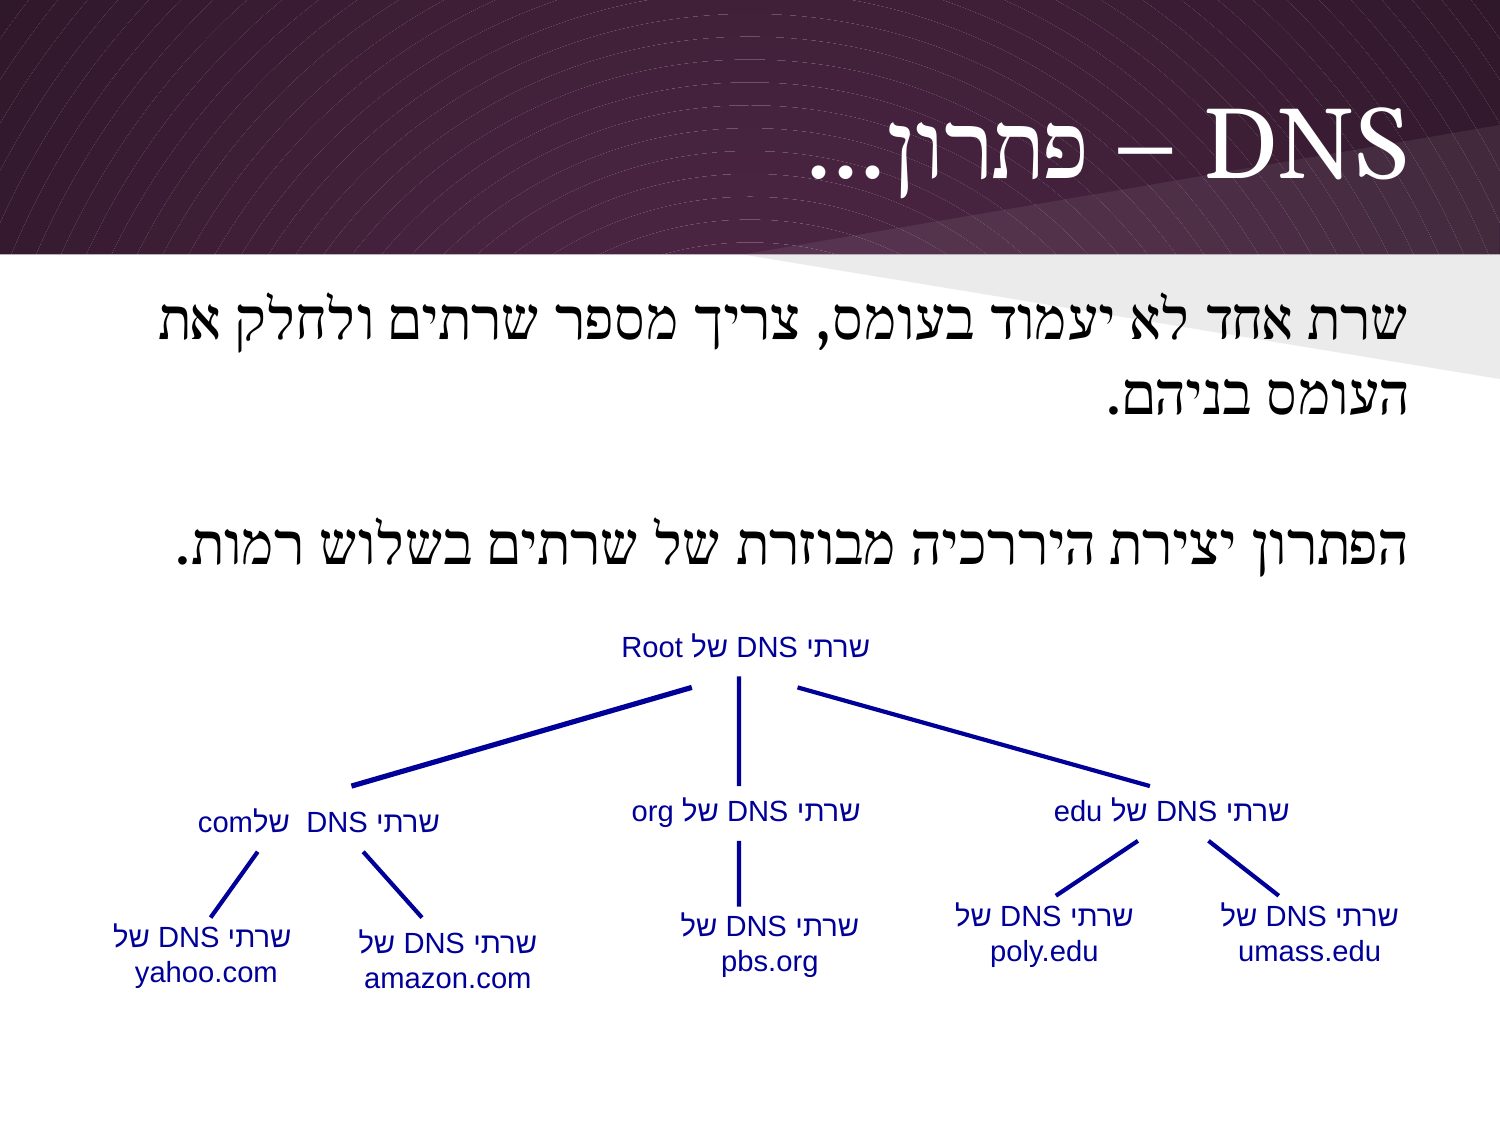

# DNS – פתרון...
שרת אחד לא יעמוד בעומס, צריך מספר שרתים ולחלק את העומס בניהם.

הפתרון יצירת היררכיה מבוזרת של שרתים בשלוש רמות.
Root של DNS שרתי

org של DNS שרתי
edu של DNS שרתי
comשל  DNS שרתי

של DNS שרתי
poly.edu
של DNS שרתי
umass.edu
של DNS שרתי
pbs.org
של DNS שרתי
yahoo.com

של DNS שרתי
amazon.com